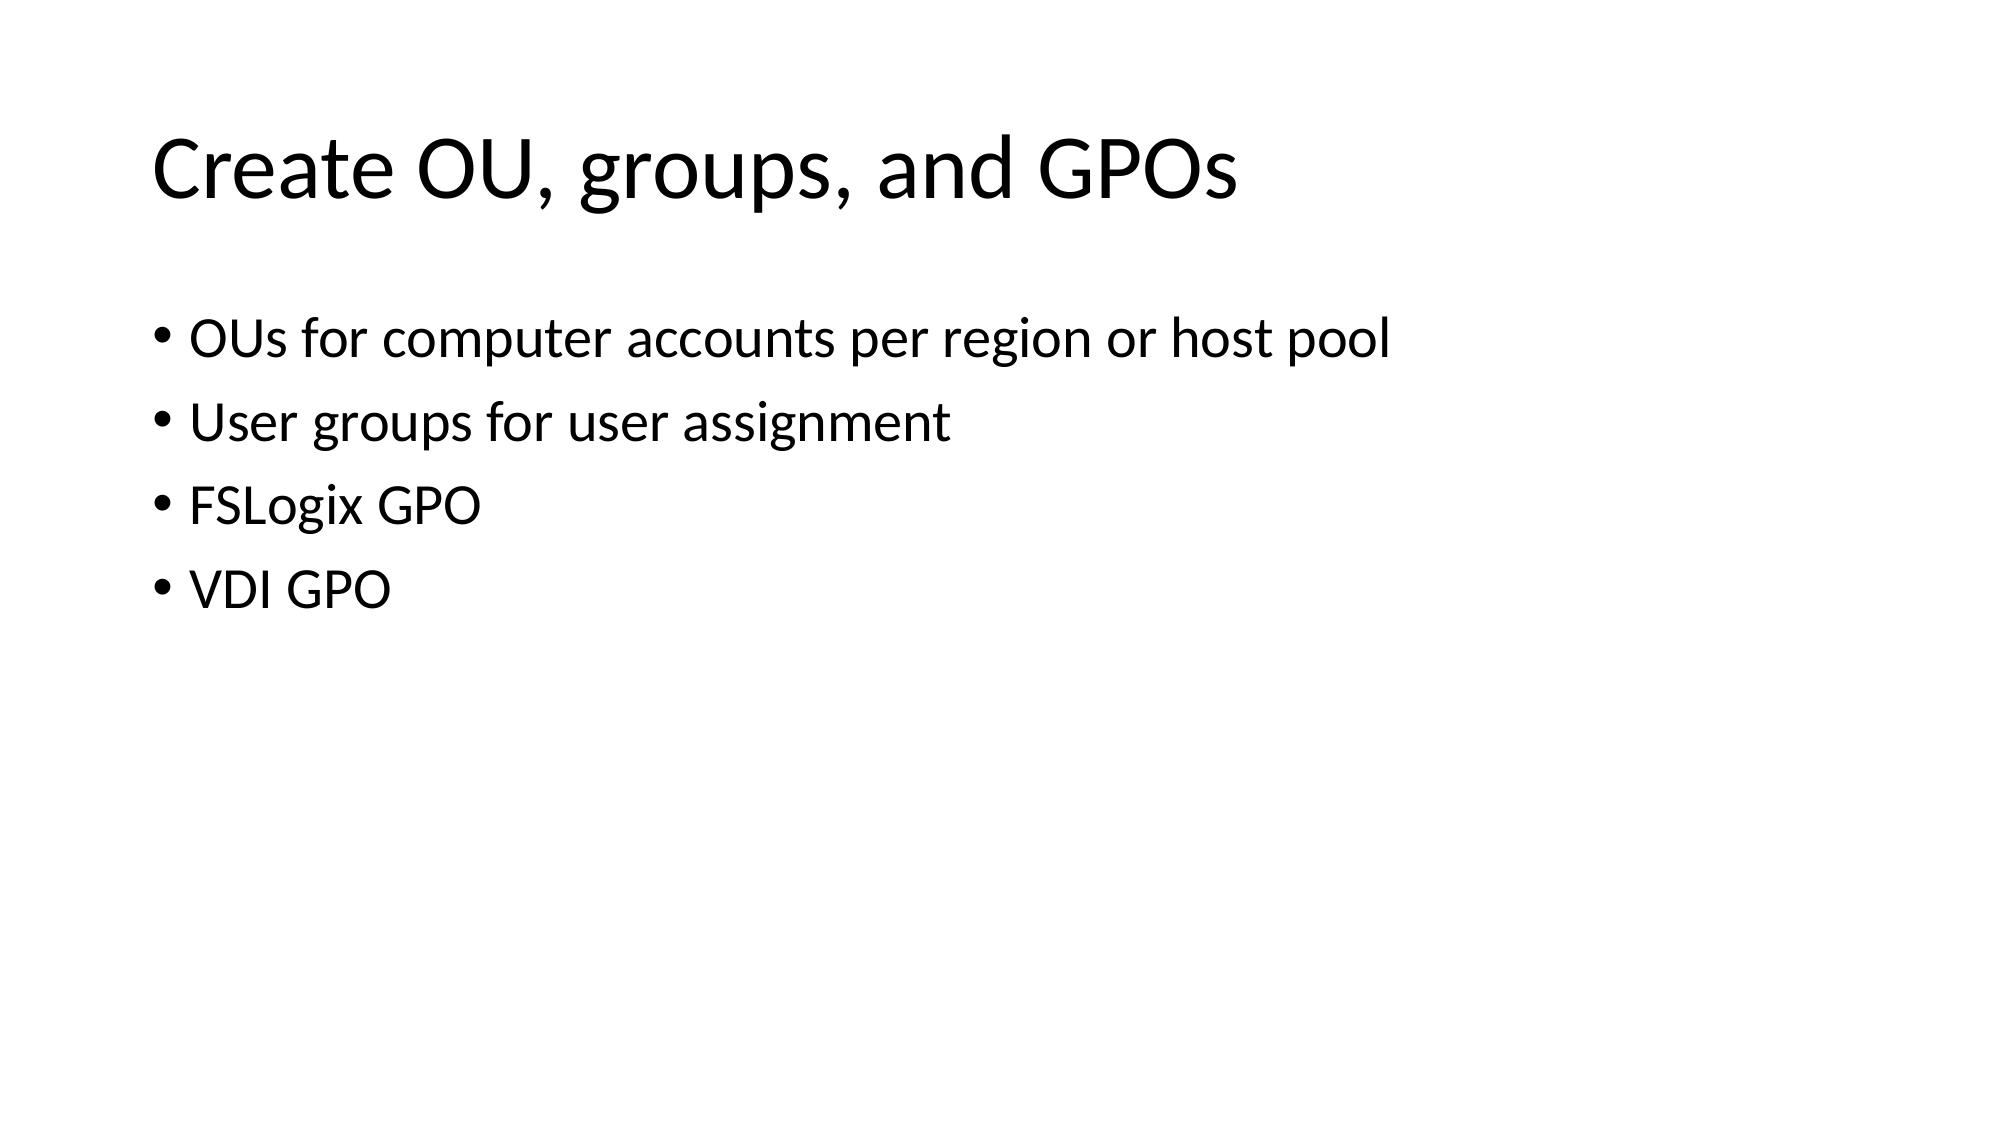

# Create OU, groups, and GPOs
OUs for computer accounts per region or host pool
User groups for user assignment
FSLogix GPO
VDI GPO